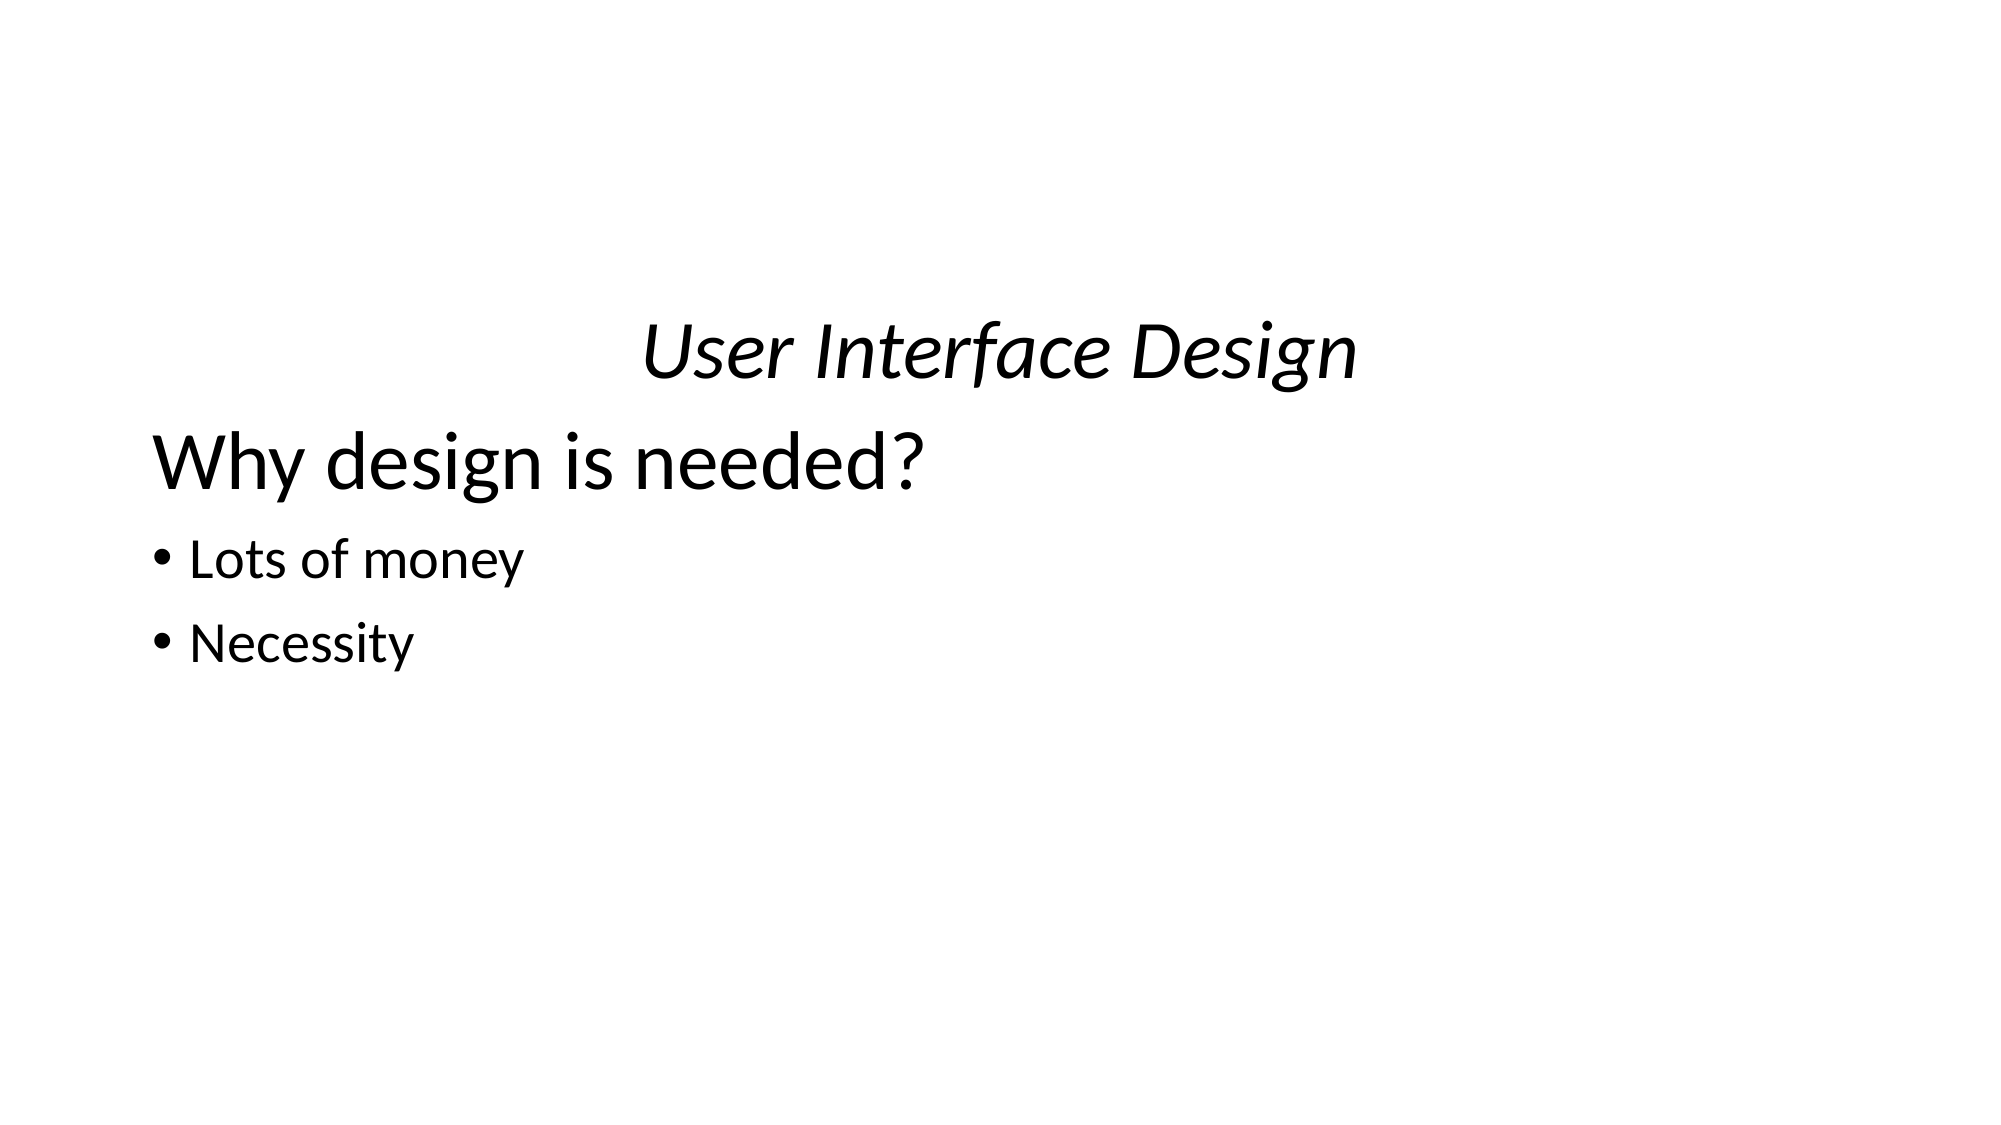

#
User Interface Design
Why design is needed?
Lots of money
Necessity